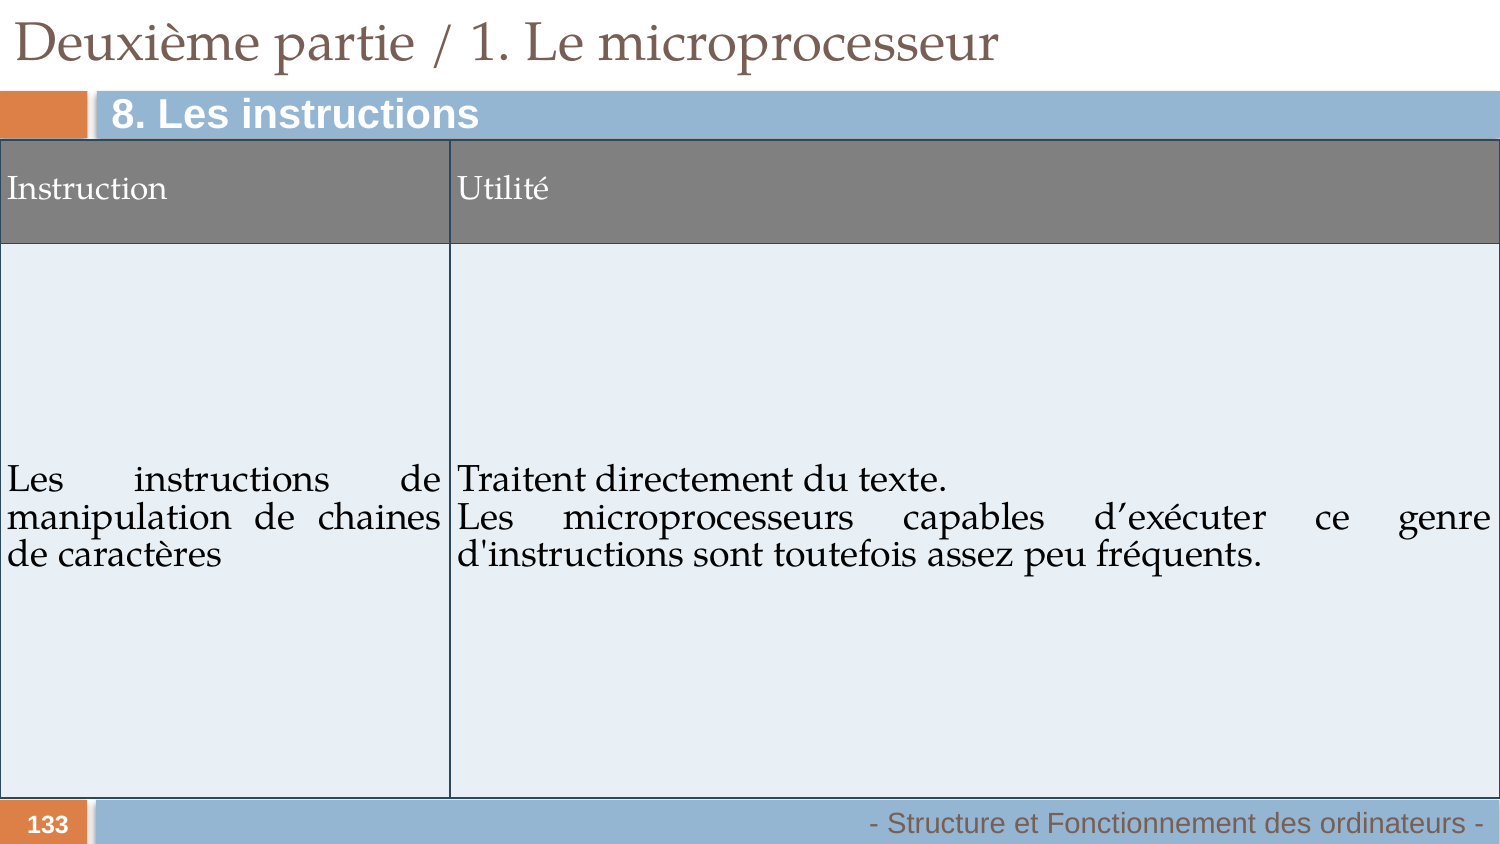

# Deuxième partie / 1. Le microprocesseur
8. Les instructions
| Instruction | Utilité |
| --- | --- |
| Les instructions de manipulation de chaines de caractères | Traitent directement du texte. Les microprocesseurs capables d’exécuter ce genre d'instructions sont toutefois assez peu fréquents. |

- Structure et Fonctionnement des ordinateurs -